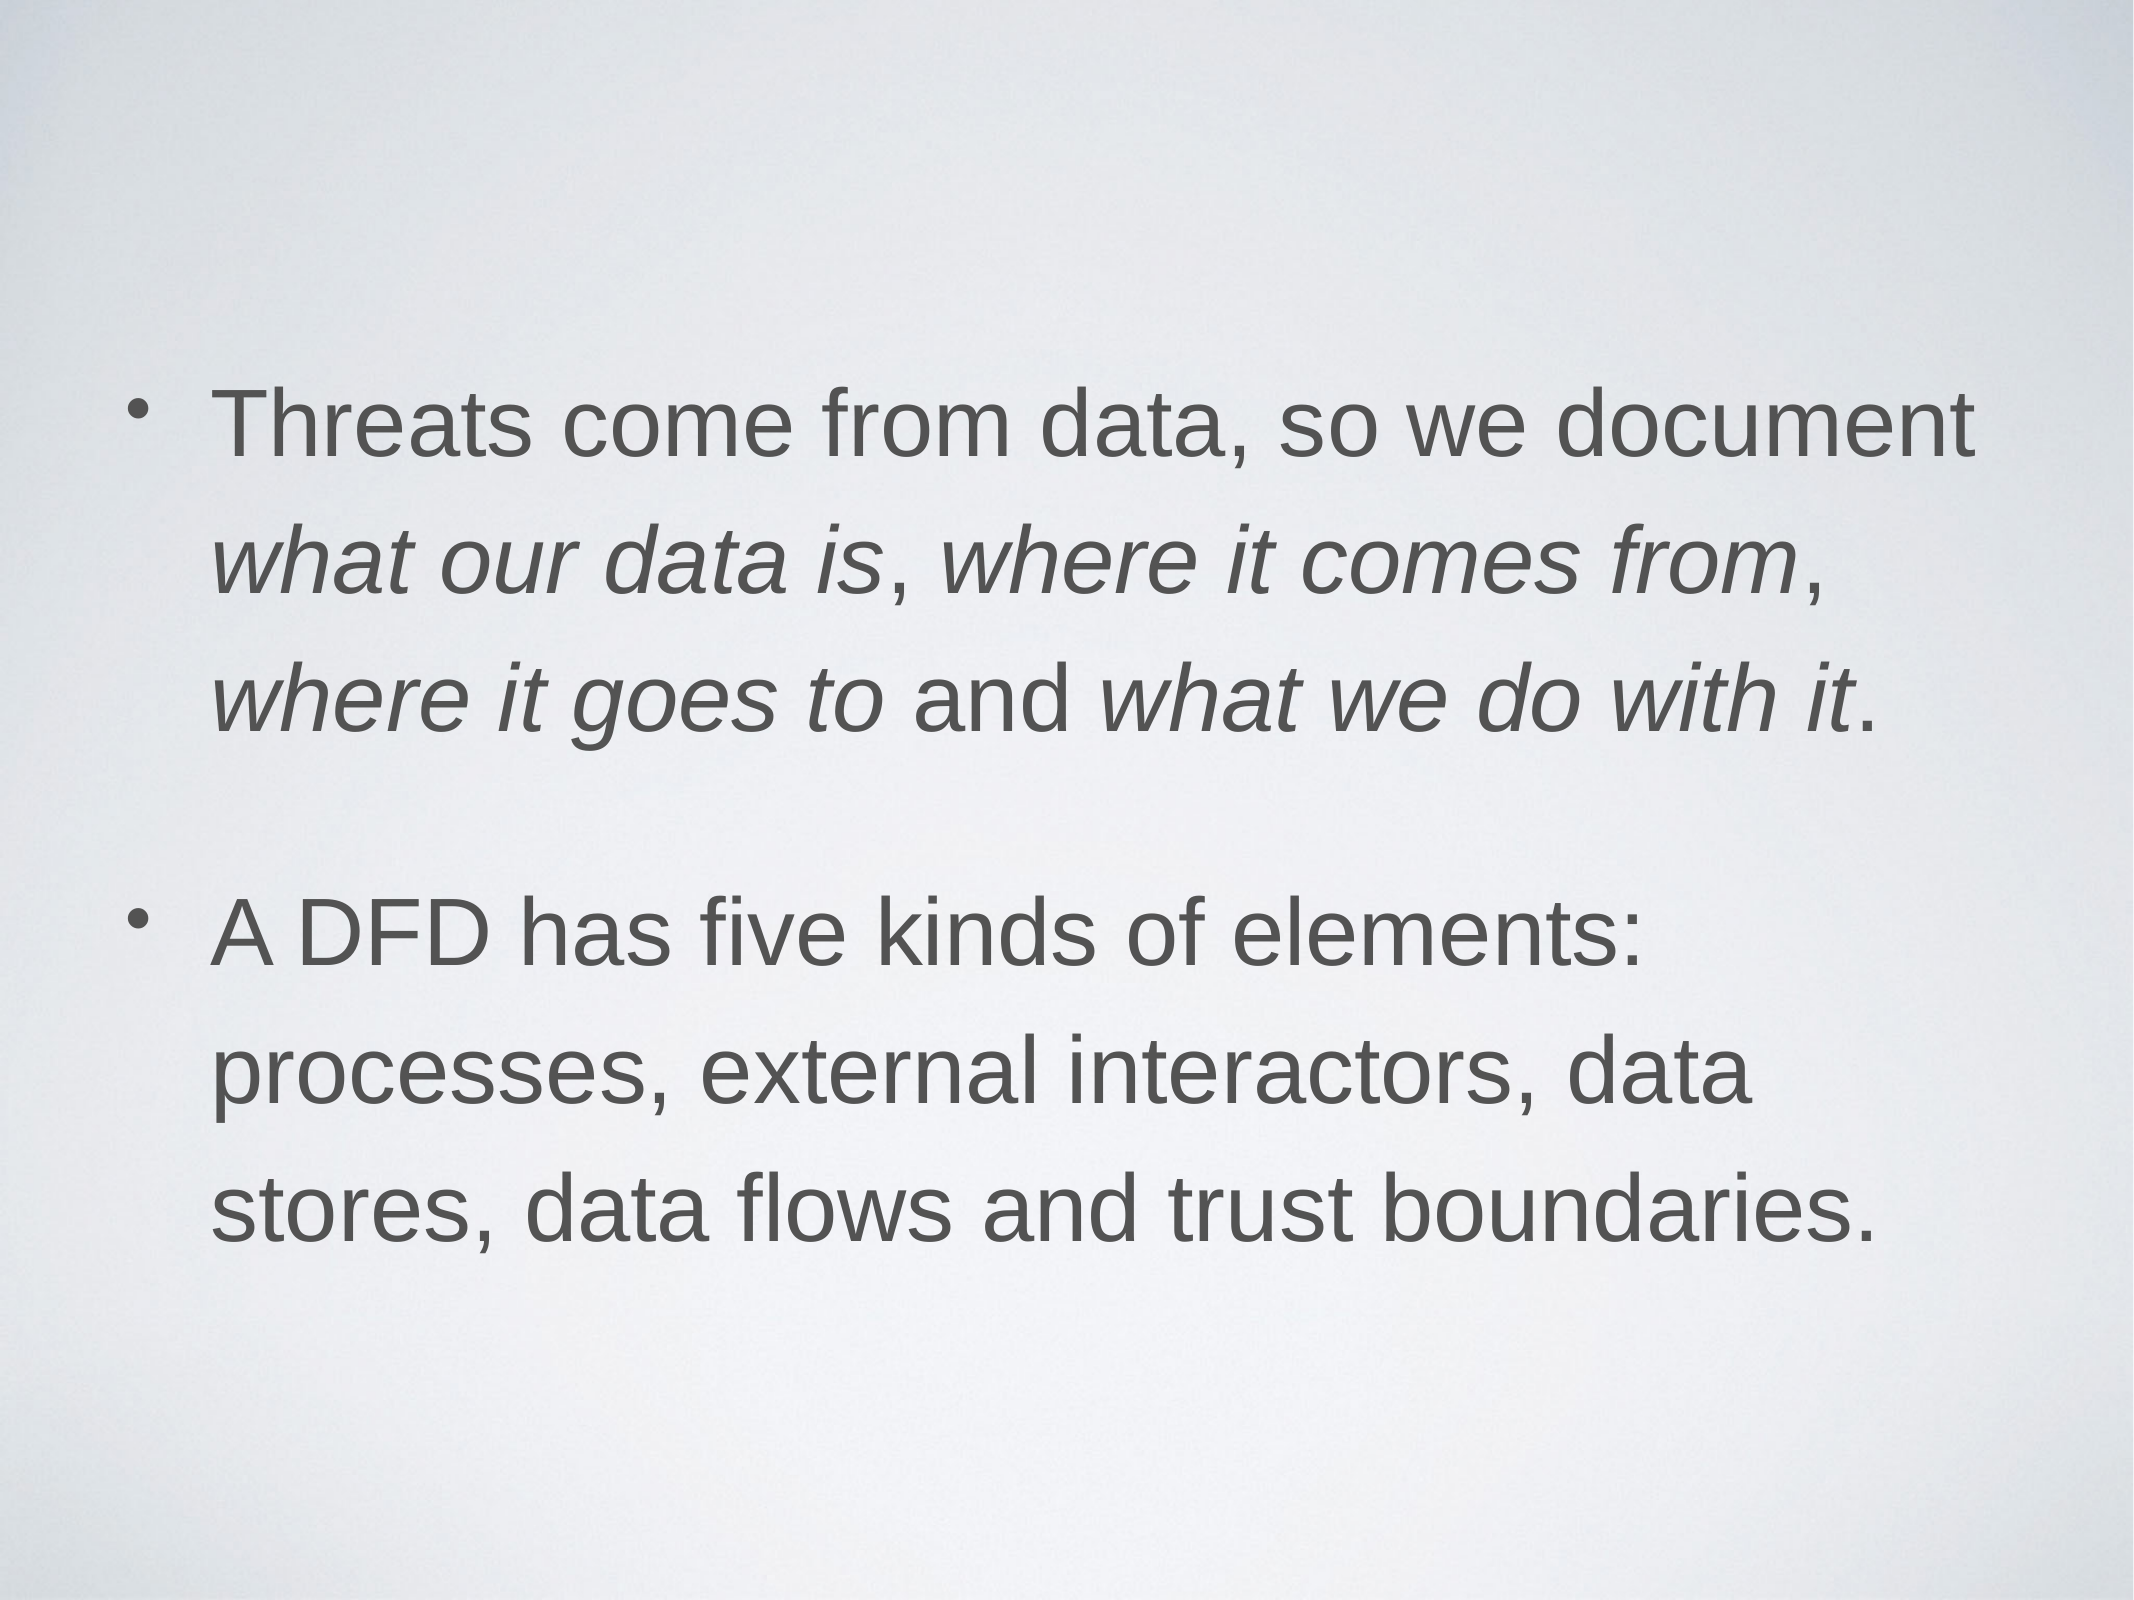

Threats come from data, so we document what our data is, where it comes from, where it goes to and what we do with it.
A DFD has five kinds of elements: processes, external interactors, data stores, data flows and trust boundaries.